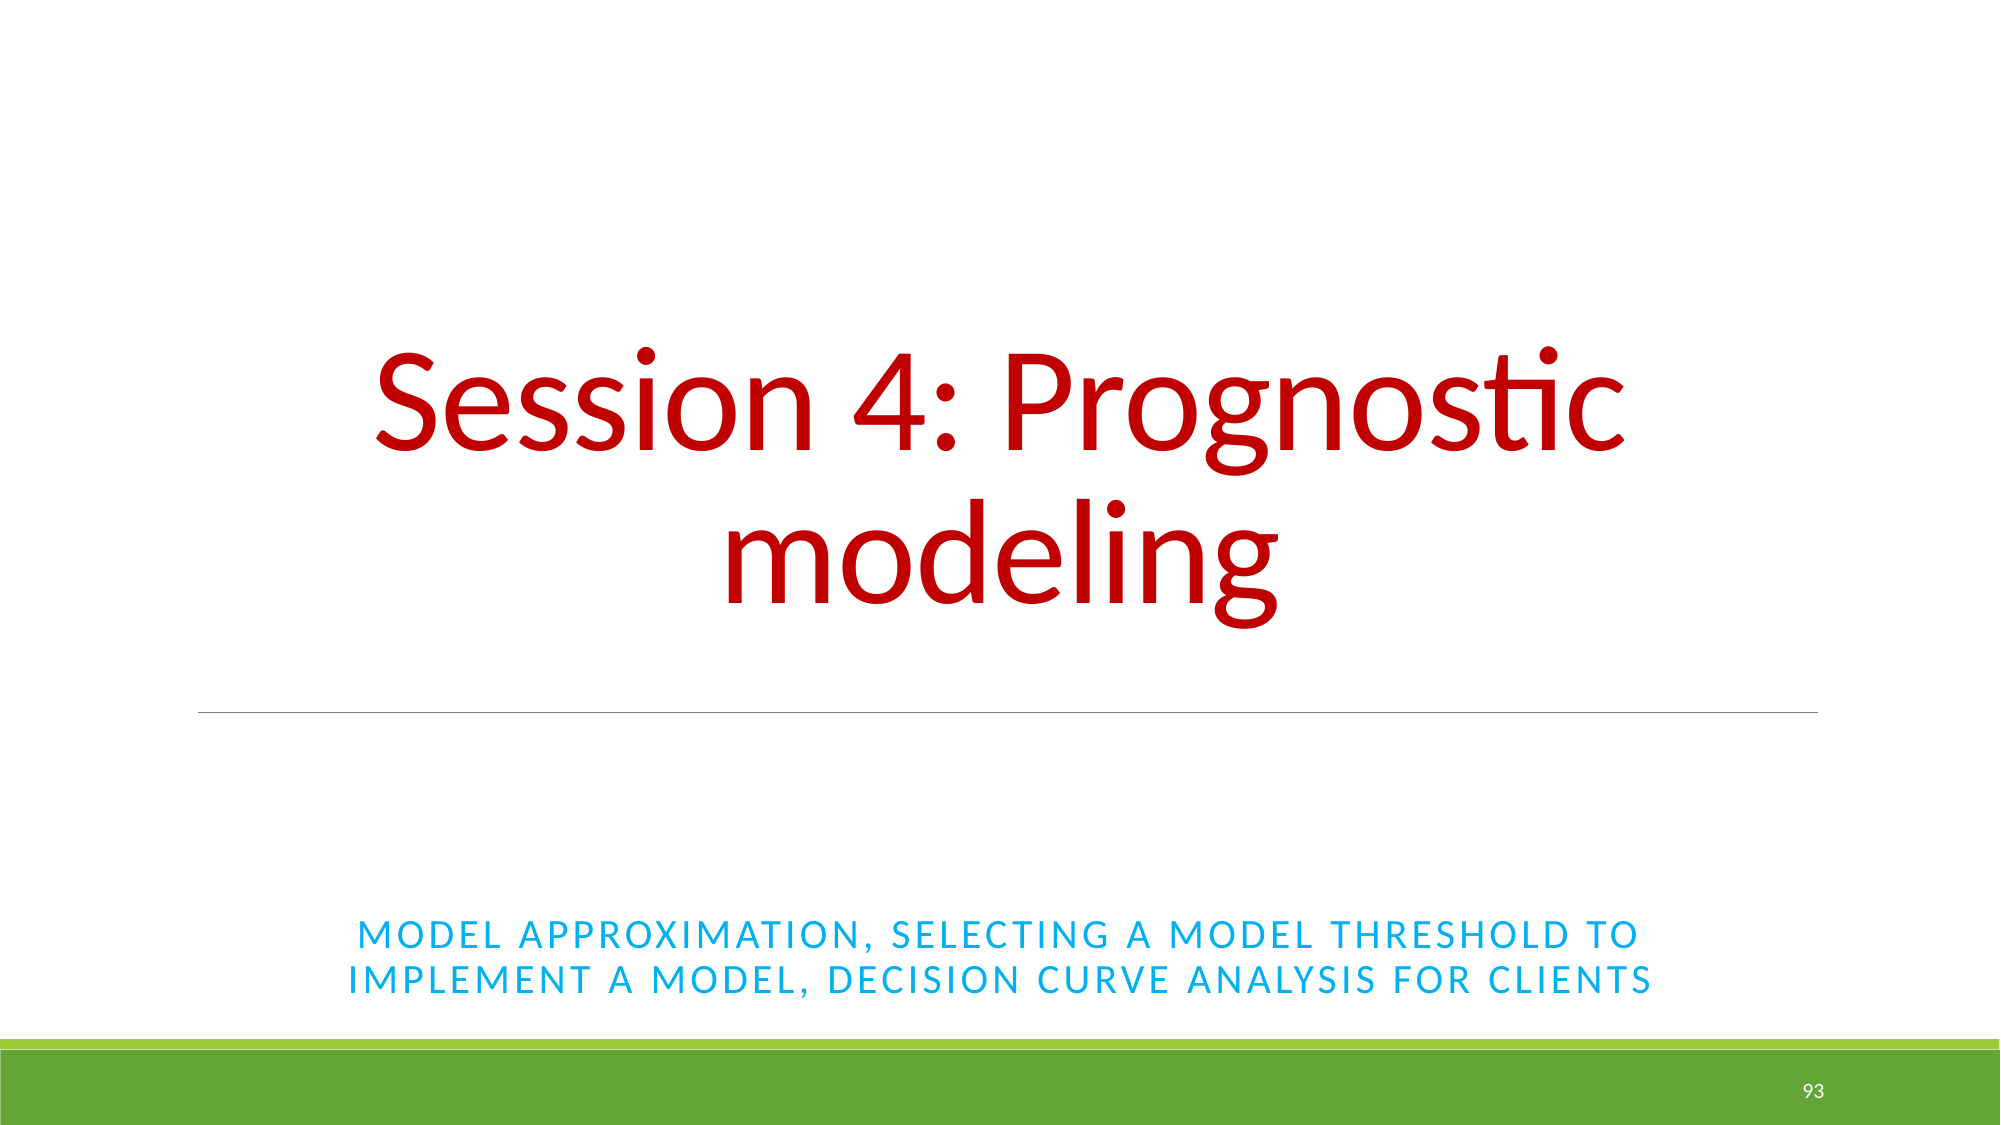

# Session 4: Prognostic modeling
Model Approximation, Selecting a model threshold to implement a model, decision curve analysis for clients
93